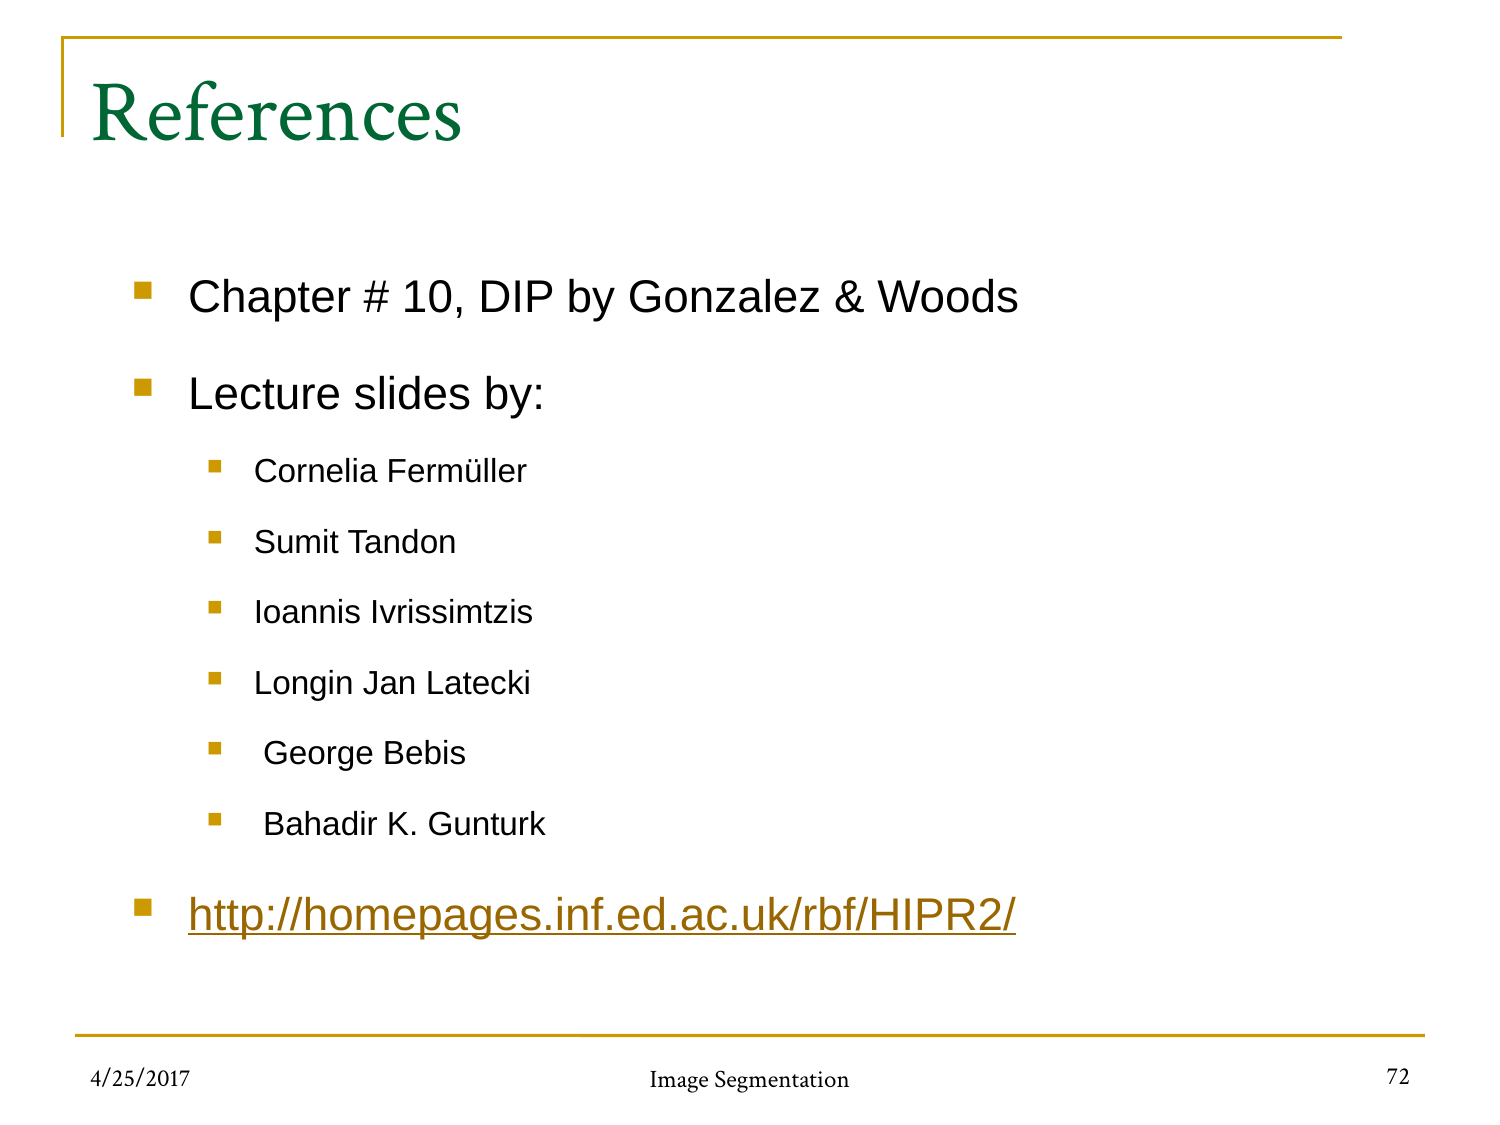

References
Chapter # 10, DIP by Gonzalez & Woods
Lecture slides by:
Cornelia Fermüller
Sumit Tandon
Ioannis Ivrissimtzis
Longin Jan Latecki
George Bebis
Bahadir K. Gunturk
http://homepages.inf.ed.ac.uk/rbf/HIPR2/

4/25/2017
72
Image Segmentation